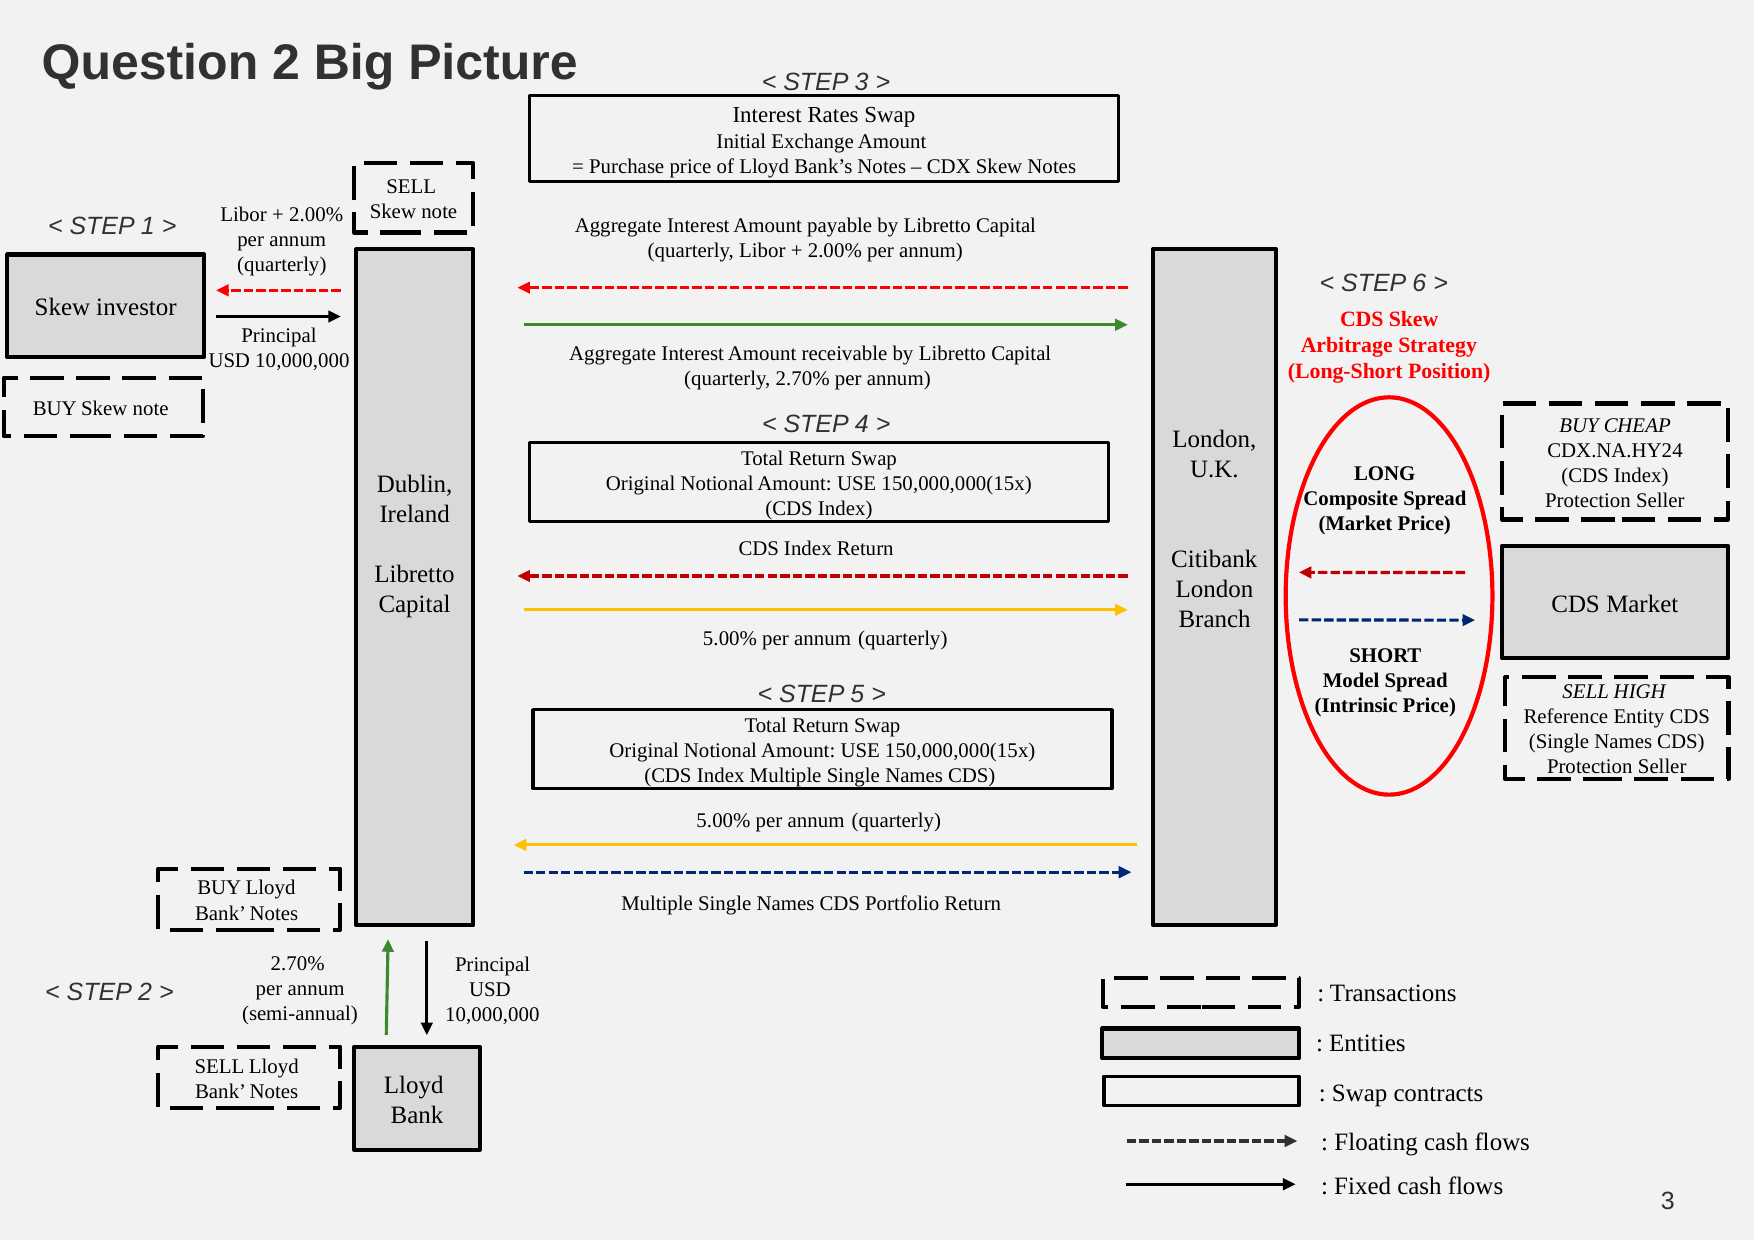

Question 2 Big Picture
< STEP 3 >
Interest Rates Swap
Initial Exchange Amount
= Purchase price of Lloyd Bank’s Notes – CDX Skew Notes
SELL
Skew note
Libor + 2.00% per annum
(quarterly)
< STEP 1 >
Aggregate Interest Amount payable by Libretto Capital
(quarterly, Libor + 2.00% per annum)
Dublin,
Ireland

Libretto Capital

London,
U.K.

Citibank London
Branch

< STEP 6 >
Skew investor
CDS Skew
Arbitrage Strategy
(Long-Short Position)
Principal
USD 10,000,000
Aggregate Interest Amount receivable by Libretto Capital
(quarterly, 2.70% per annum)
BUY Skew note
< STEP 4 >

BUY CHEAP
CDX.NA.HY24
(CDS Index)
Protection Seller
Total Return Swap
Original Notional Amount: USE 150,000,000(15x)
(CDS Index)

LONG
Composite Spread
(Market Price)
CDS Index Return
CDS Market
5.00% per annum (quarterly)
SHORT
Model Spread
(Intrinsic Price)

< STEP 5 >
SELL HIGH
Reference Entity CDS
(Single Names CDS)
Protection Seller
Total Return Swap
Original Notional Amount: USE 150,000,000(15x)
(CDS Index Multiple Single Names CDS)
5.00% per annum (quarterly)
BUY Lloyd
Bank’ Notes
Multiple Single Names CDS Portfolio Return
2.70%
per annum
(semi-annual)
Principal
USD
10,000,000
< STEP 2 >
: Transactions

: Entities

SELL Lloyd
Bank’ Notes
Lloyd
Bank
: Swap contracts

: Floating cash flows
: Fixed cash flows
3